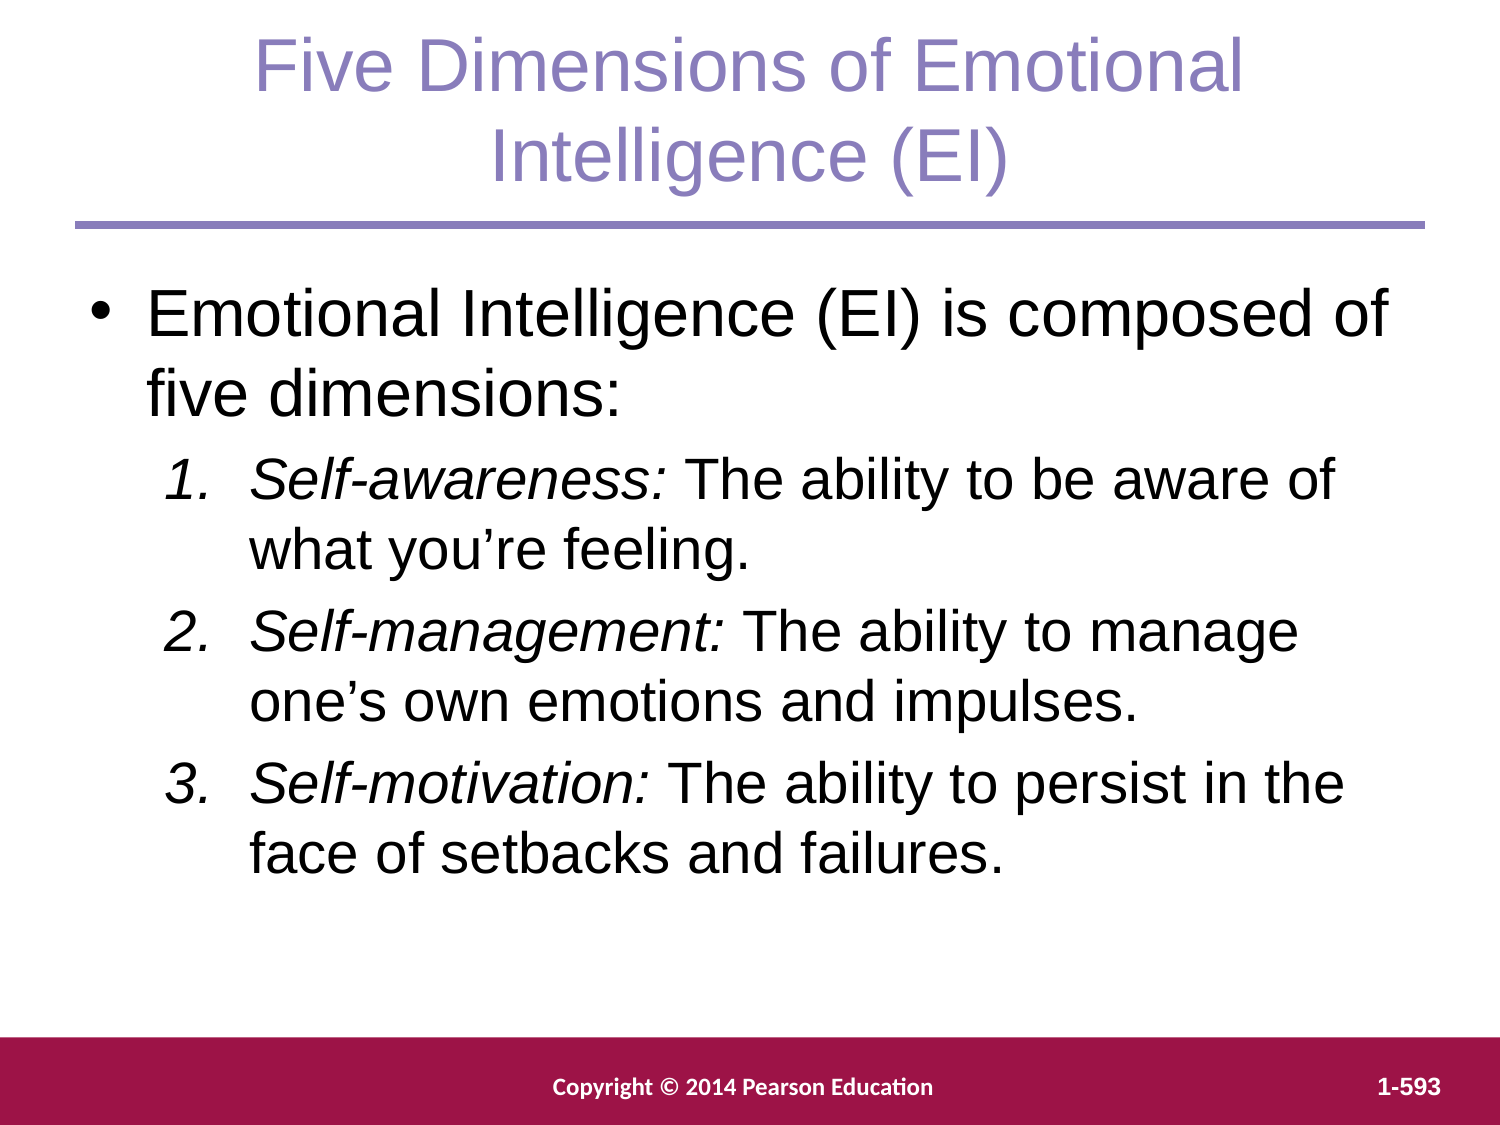

Five Dimensions of Emotional Intelligence (EI)
Emotional Intelligence (EI) is composed of five dimensions:
Self-awareness: The ability to be aware of what you’re feeling.
Self-management: The ability to manage one’s own emotions and impulses.
Self-motivation: The ability to persist in the face of setbacks and failures.